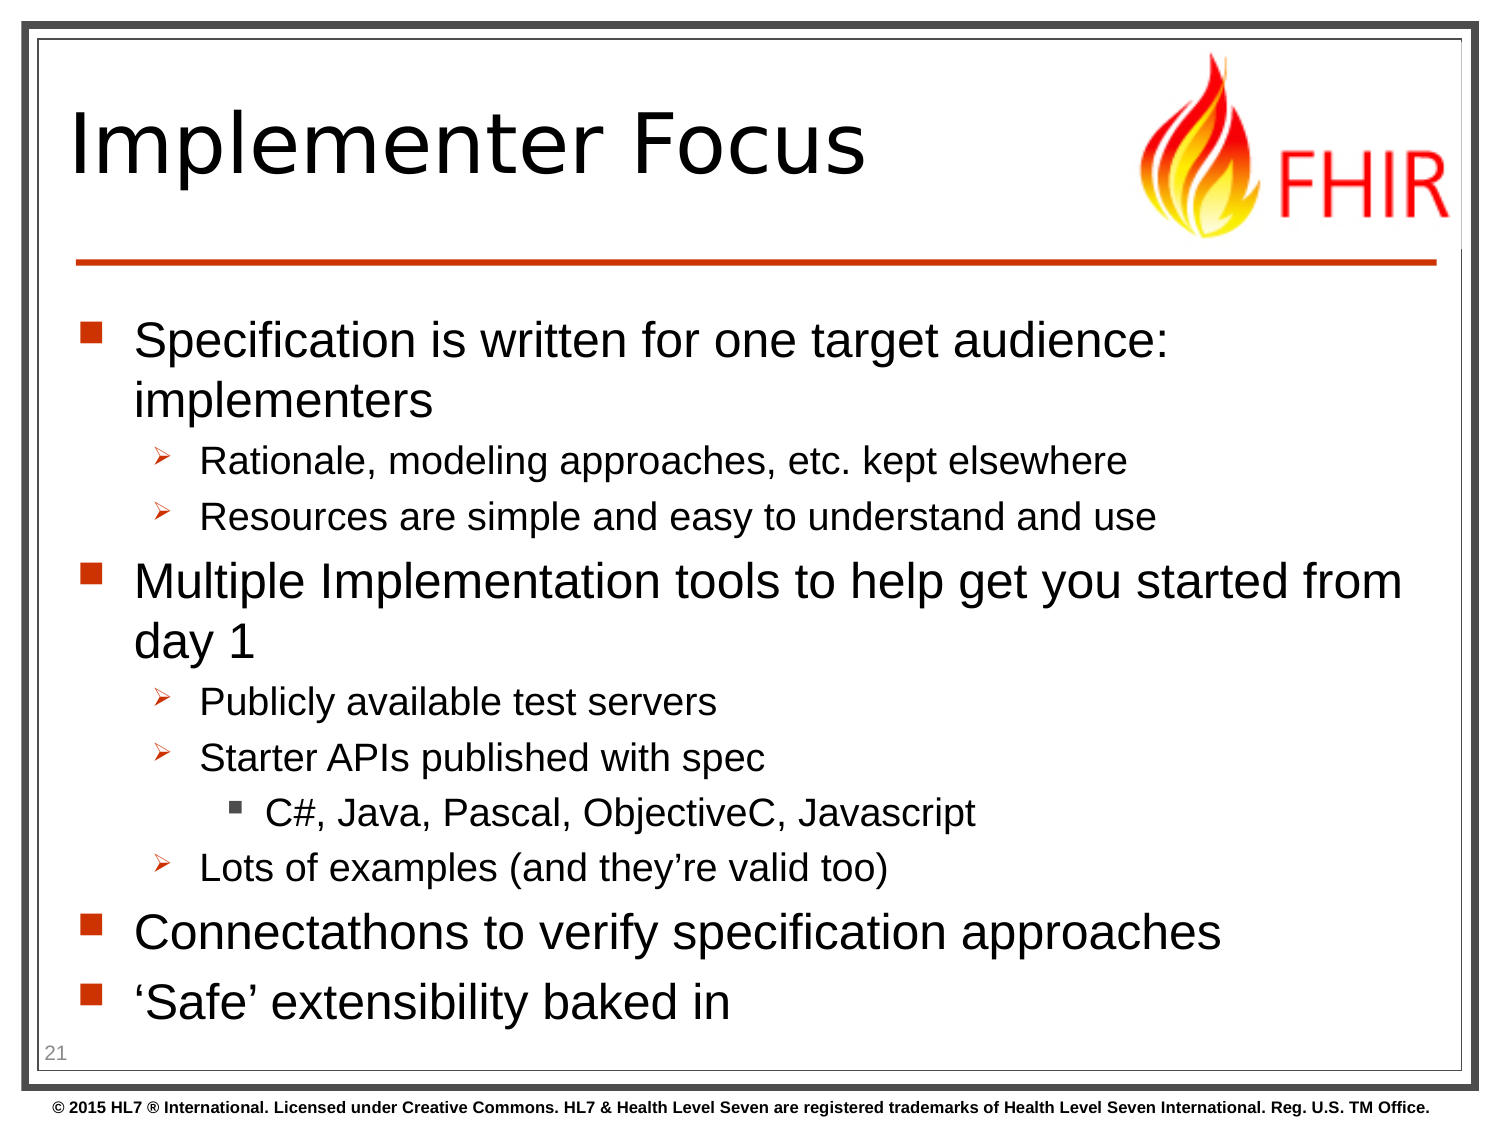

# Implementer Focus
Specification is written for one target audience: implementers
Rationale, modeling approaches, etc. kept elsewhere
Resources are simple and easy to understand and use
Multiple Implementation tools to help get you started from day 1
Publicly available test servers
Starter APIs published with spec
C#, Java, Pascal, ObjectiveC, Javascript
Lots of examples (and they’re valid too)
Connectathons to verify specification approaches
‘Safe’ extensibility baked in

21